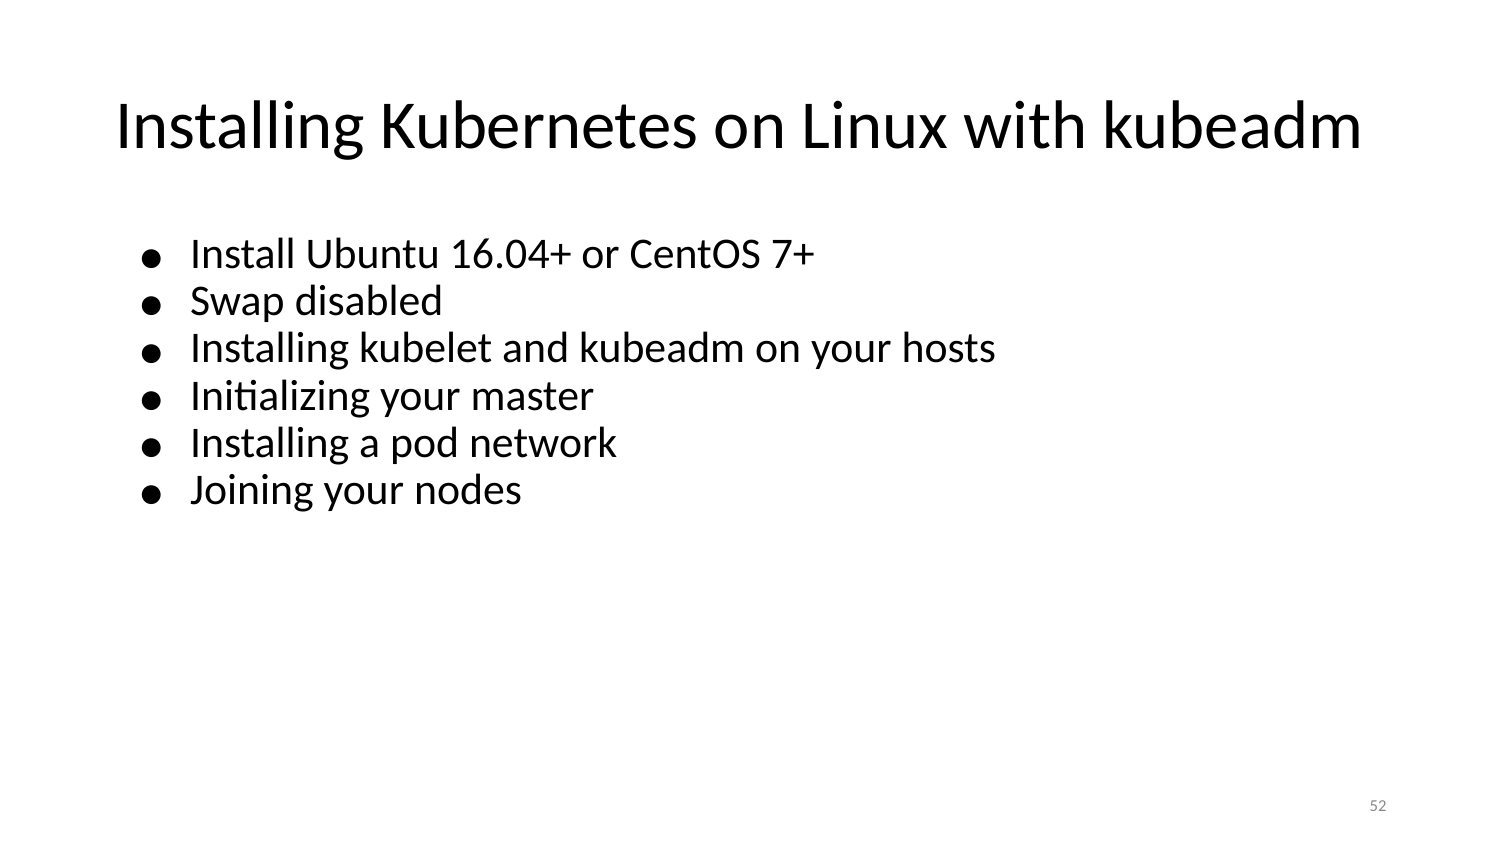

# Installing Kubernetes on Linux with kubeadm
Install Ubuntu 16.04+ or CentOS 7+
Swap disabled
Installing kubelet and kubeadm on your hosts
Initializing your master
Installing a pod network
Joining your nodes
52